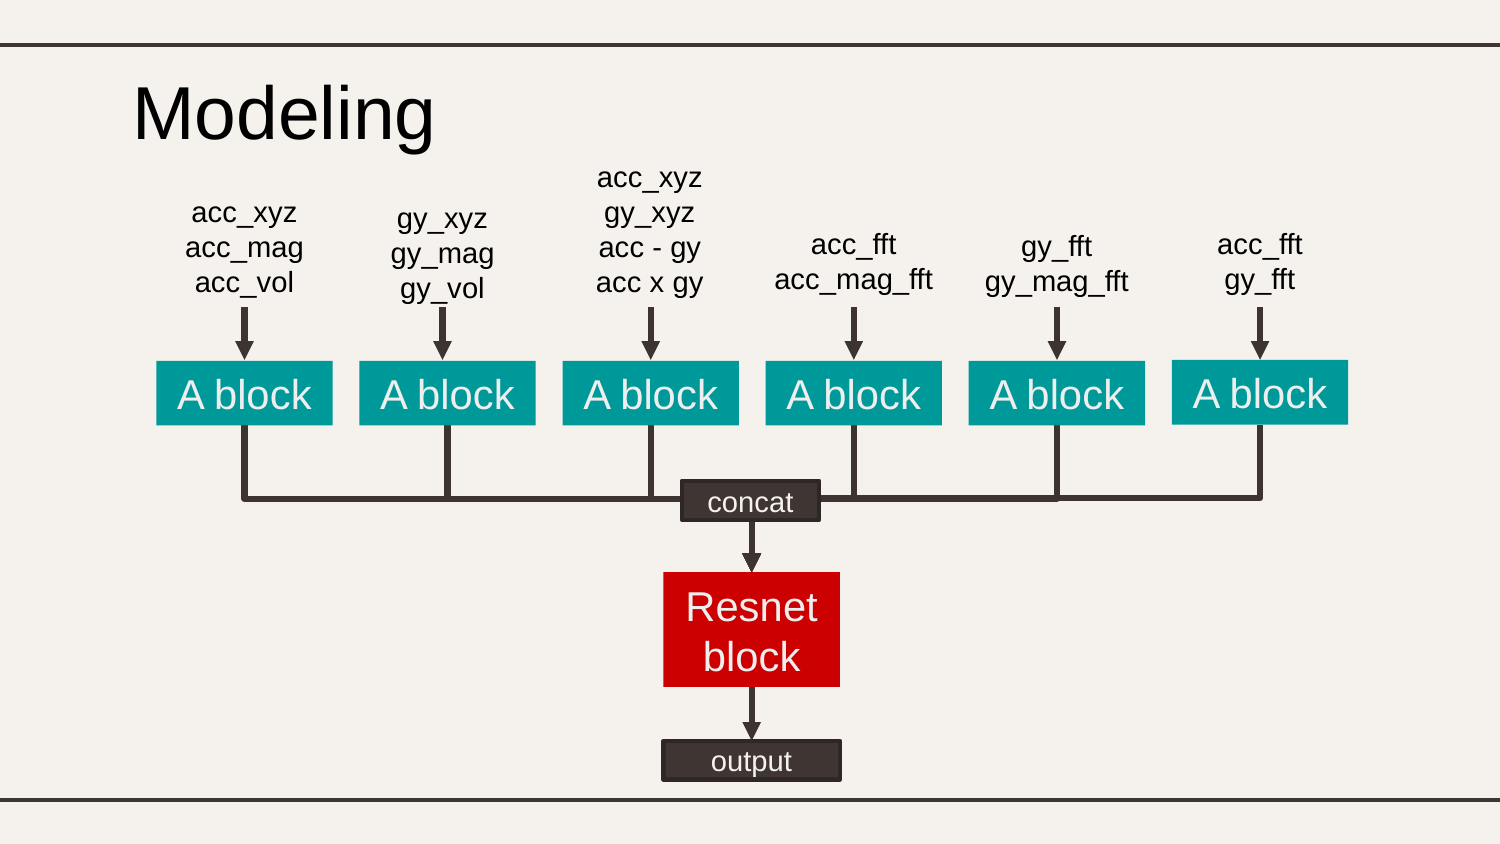

# Modeling
acc_xyz
gy_xyz
acc - gy
acc x gy
A block
acc_xyz
acc_mag
acc_vol
A block
gy_xyz
gy_mag
gy_vol
A block
acc_fft
gy_fft
A block
acc_fft
acc_mag_fft
A block
gy_fft
gy_mag_fft
A block
concat
Resnet block
output